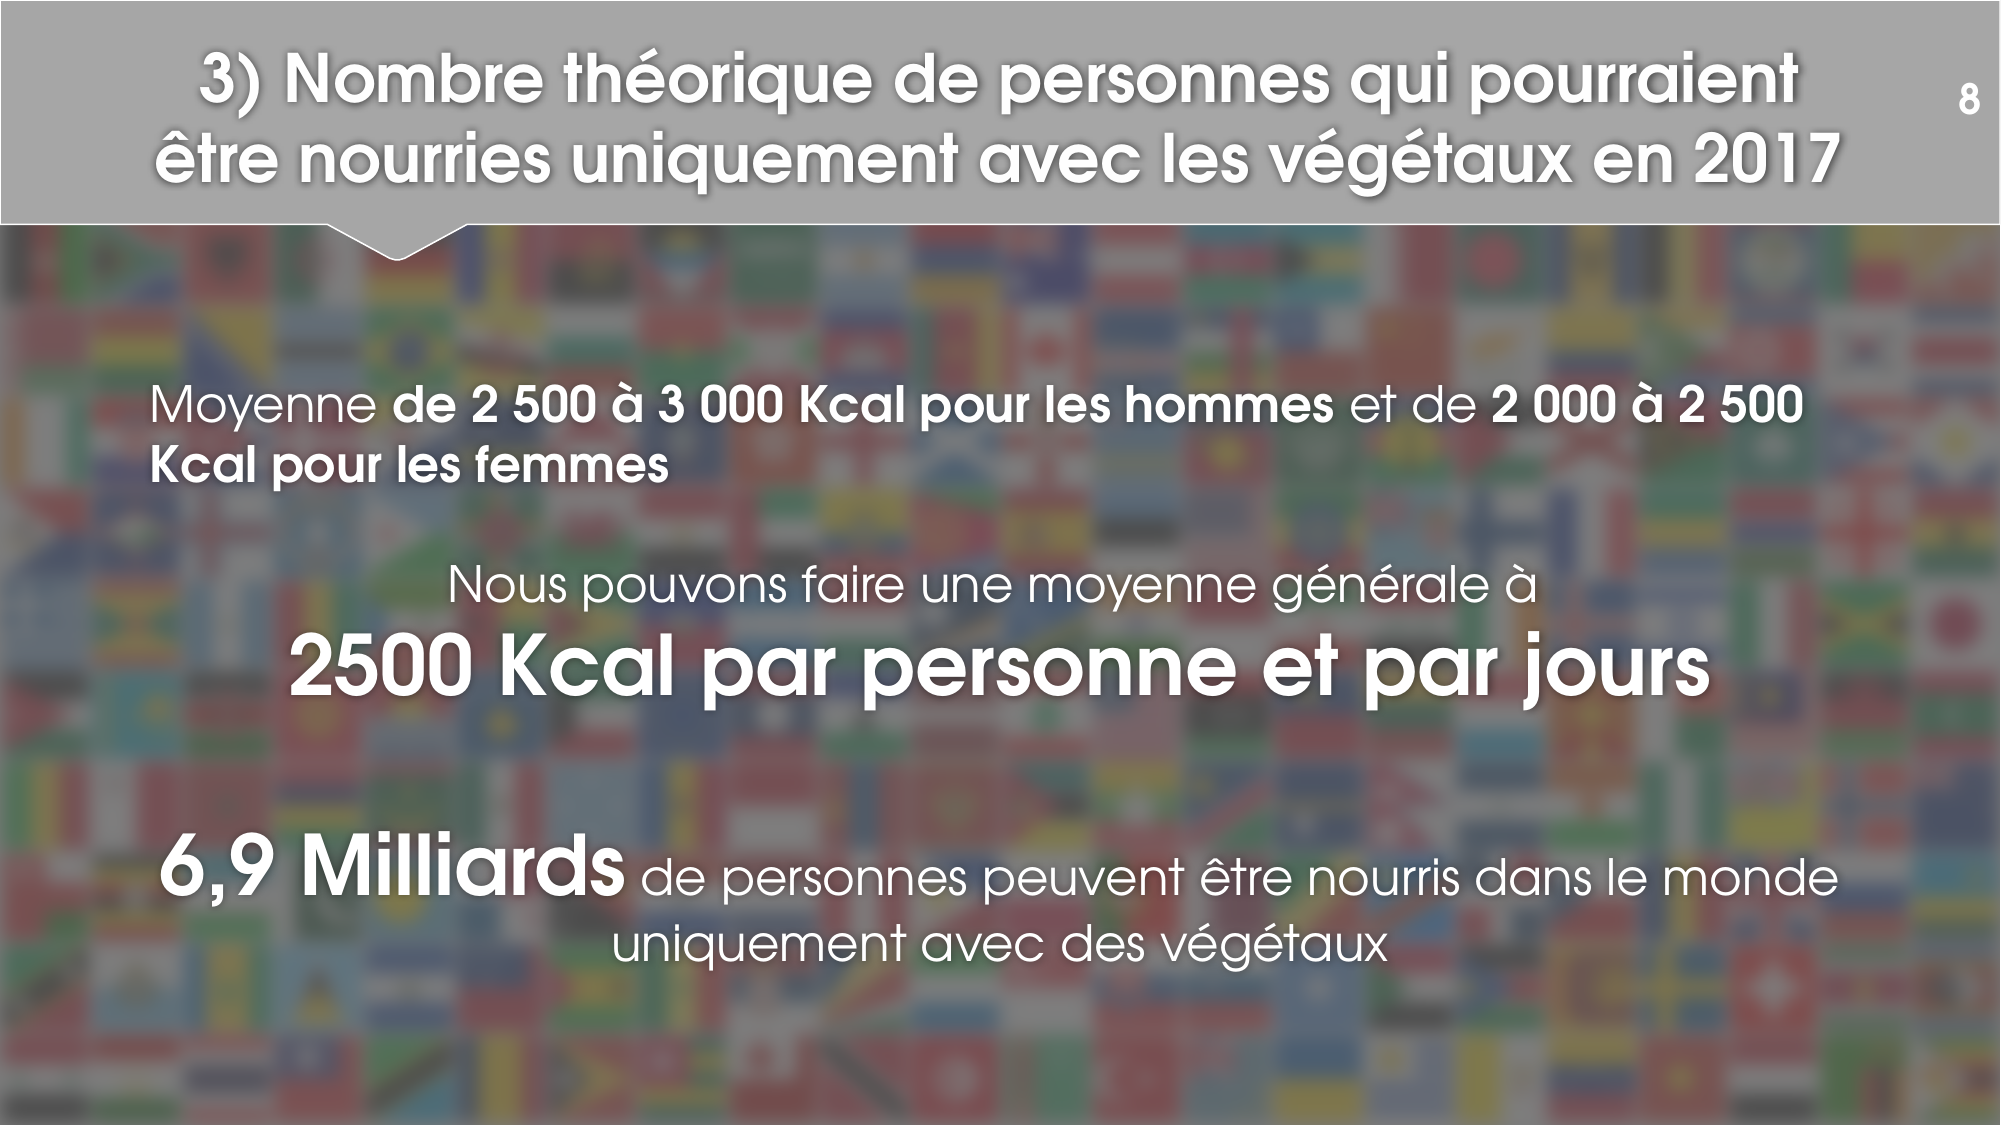

# 3) Nombre théorique de personnes qui pourraient être nourries uniquement avec les végétaux en 2017
8
Moyenne de 2 500 à 3 000 Kcal pour les hommes et de 2 000 à 2 500 Kcal pour les femmes

Nous pouvons faire une moyenne générale à
2500 Kcal par personne et par jours

6,9 Milliards de personnes peuvent être nourris dans le monde uniquement avec des végétaux

MEMO :
Même calcul que précédemment mais avec uniquement les végétaux